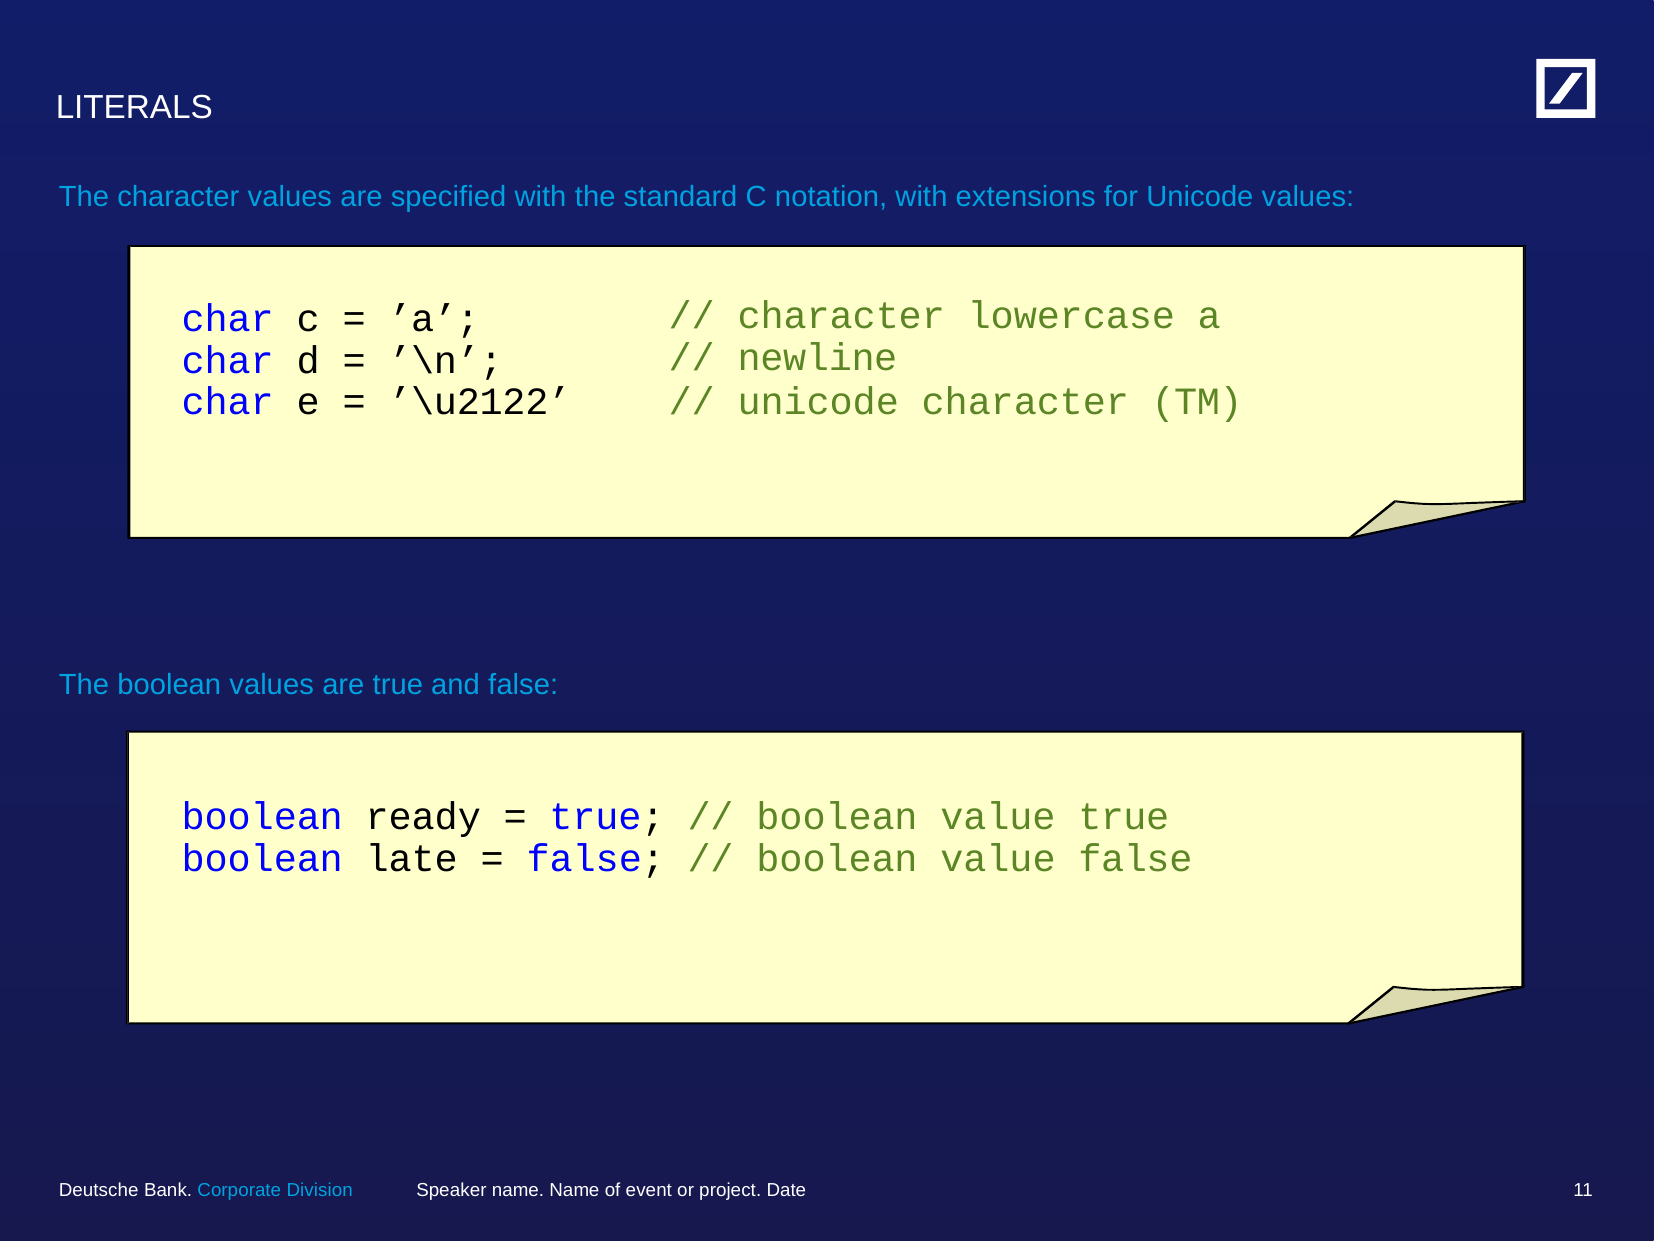

# LITERALS
The character values are specified with the standard C notation, with extensions for Unicode values:

char c = ’a’; char d = ’\n’; char e = ’\u2122’
// character lowercase a
// newline
// unicode character (TM)
The boolean values are true and false:

boolean ready = true; // boolean value true boolean late = false; // boolean value false
Speaker name. Name of event or project. Date
11